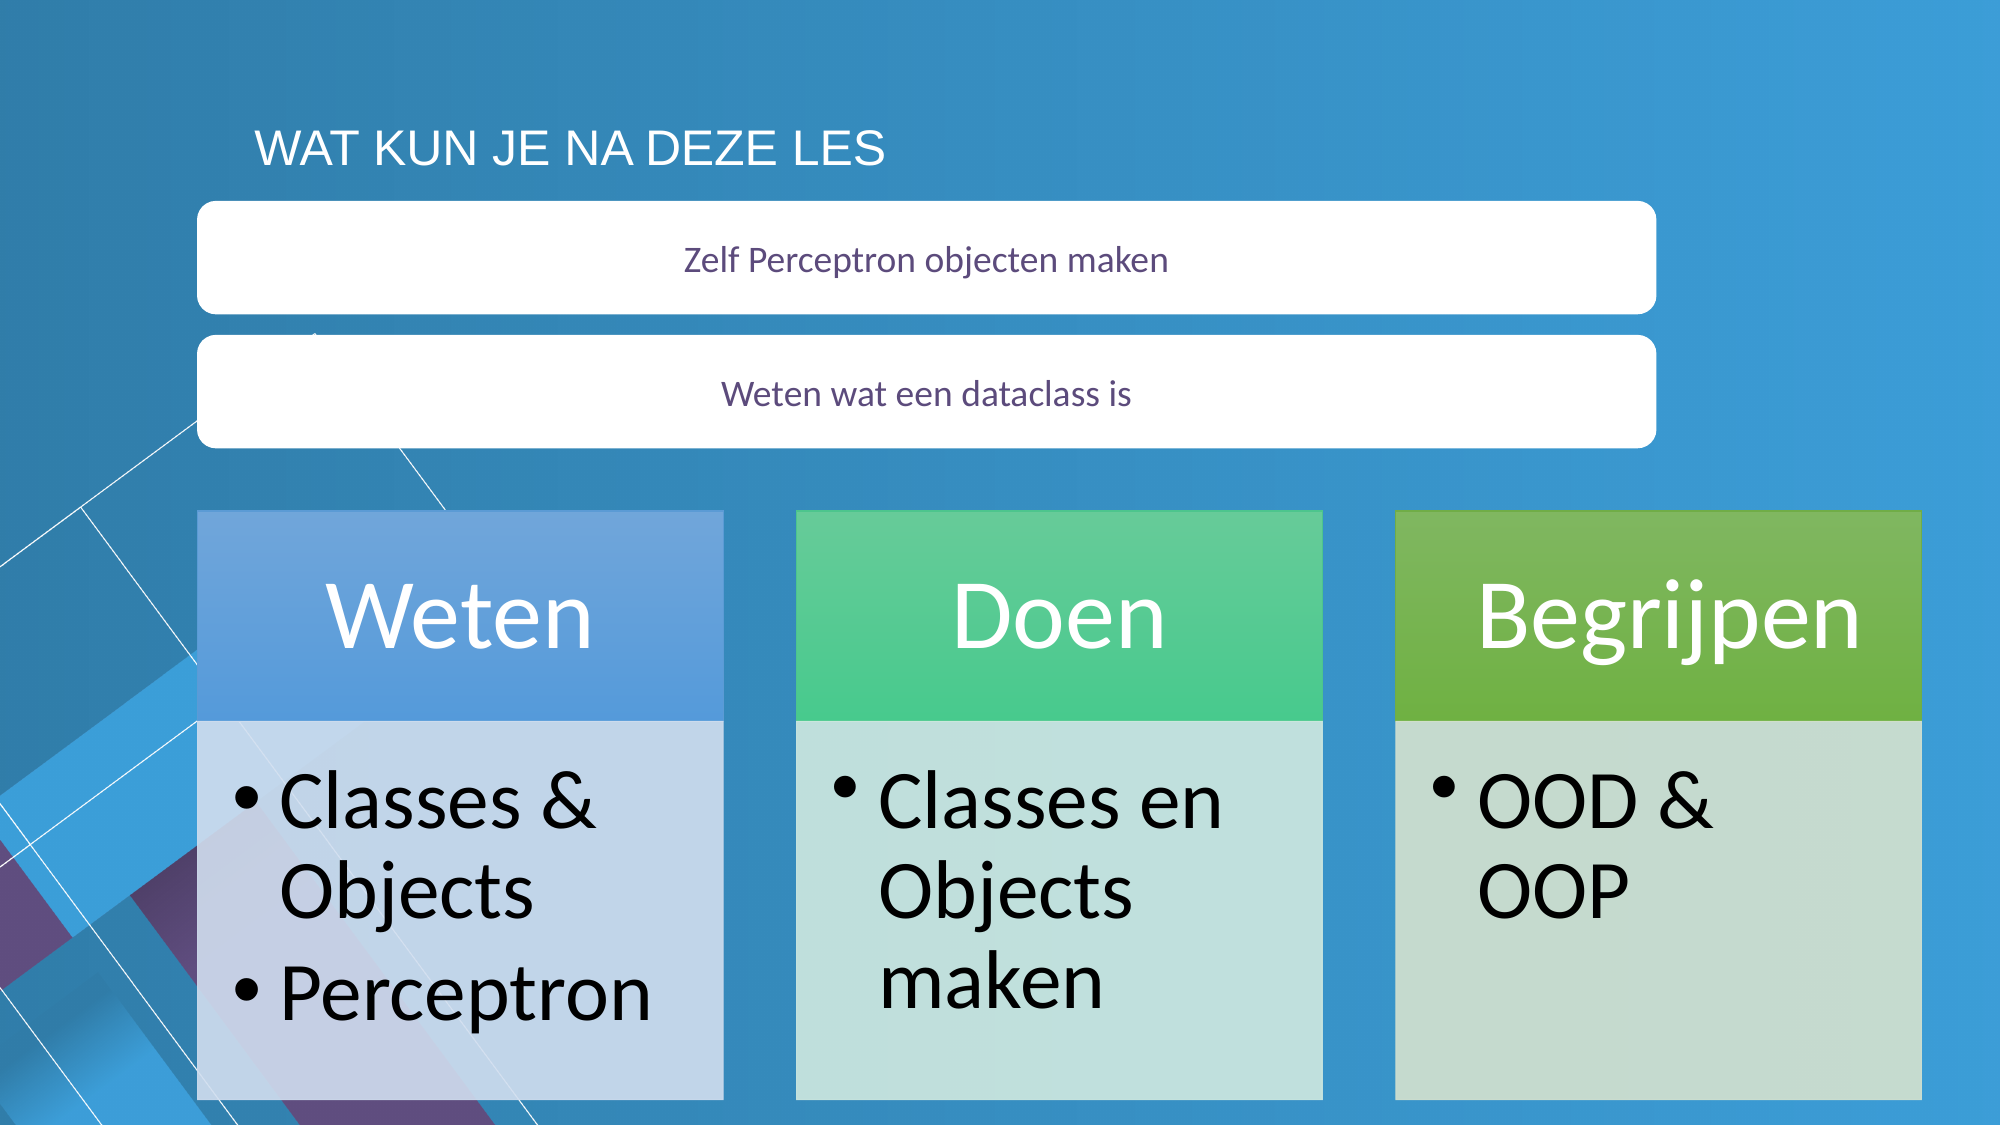

# Wat kun je na deze les
Zelf Perceptron objecten maken
Weten wat een dataclass is
Weten
Classes & Objects
Perceptron
Doen
Classes en Objects maken
 Begrijpen
OOD & OOP